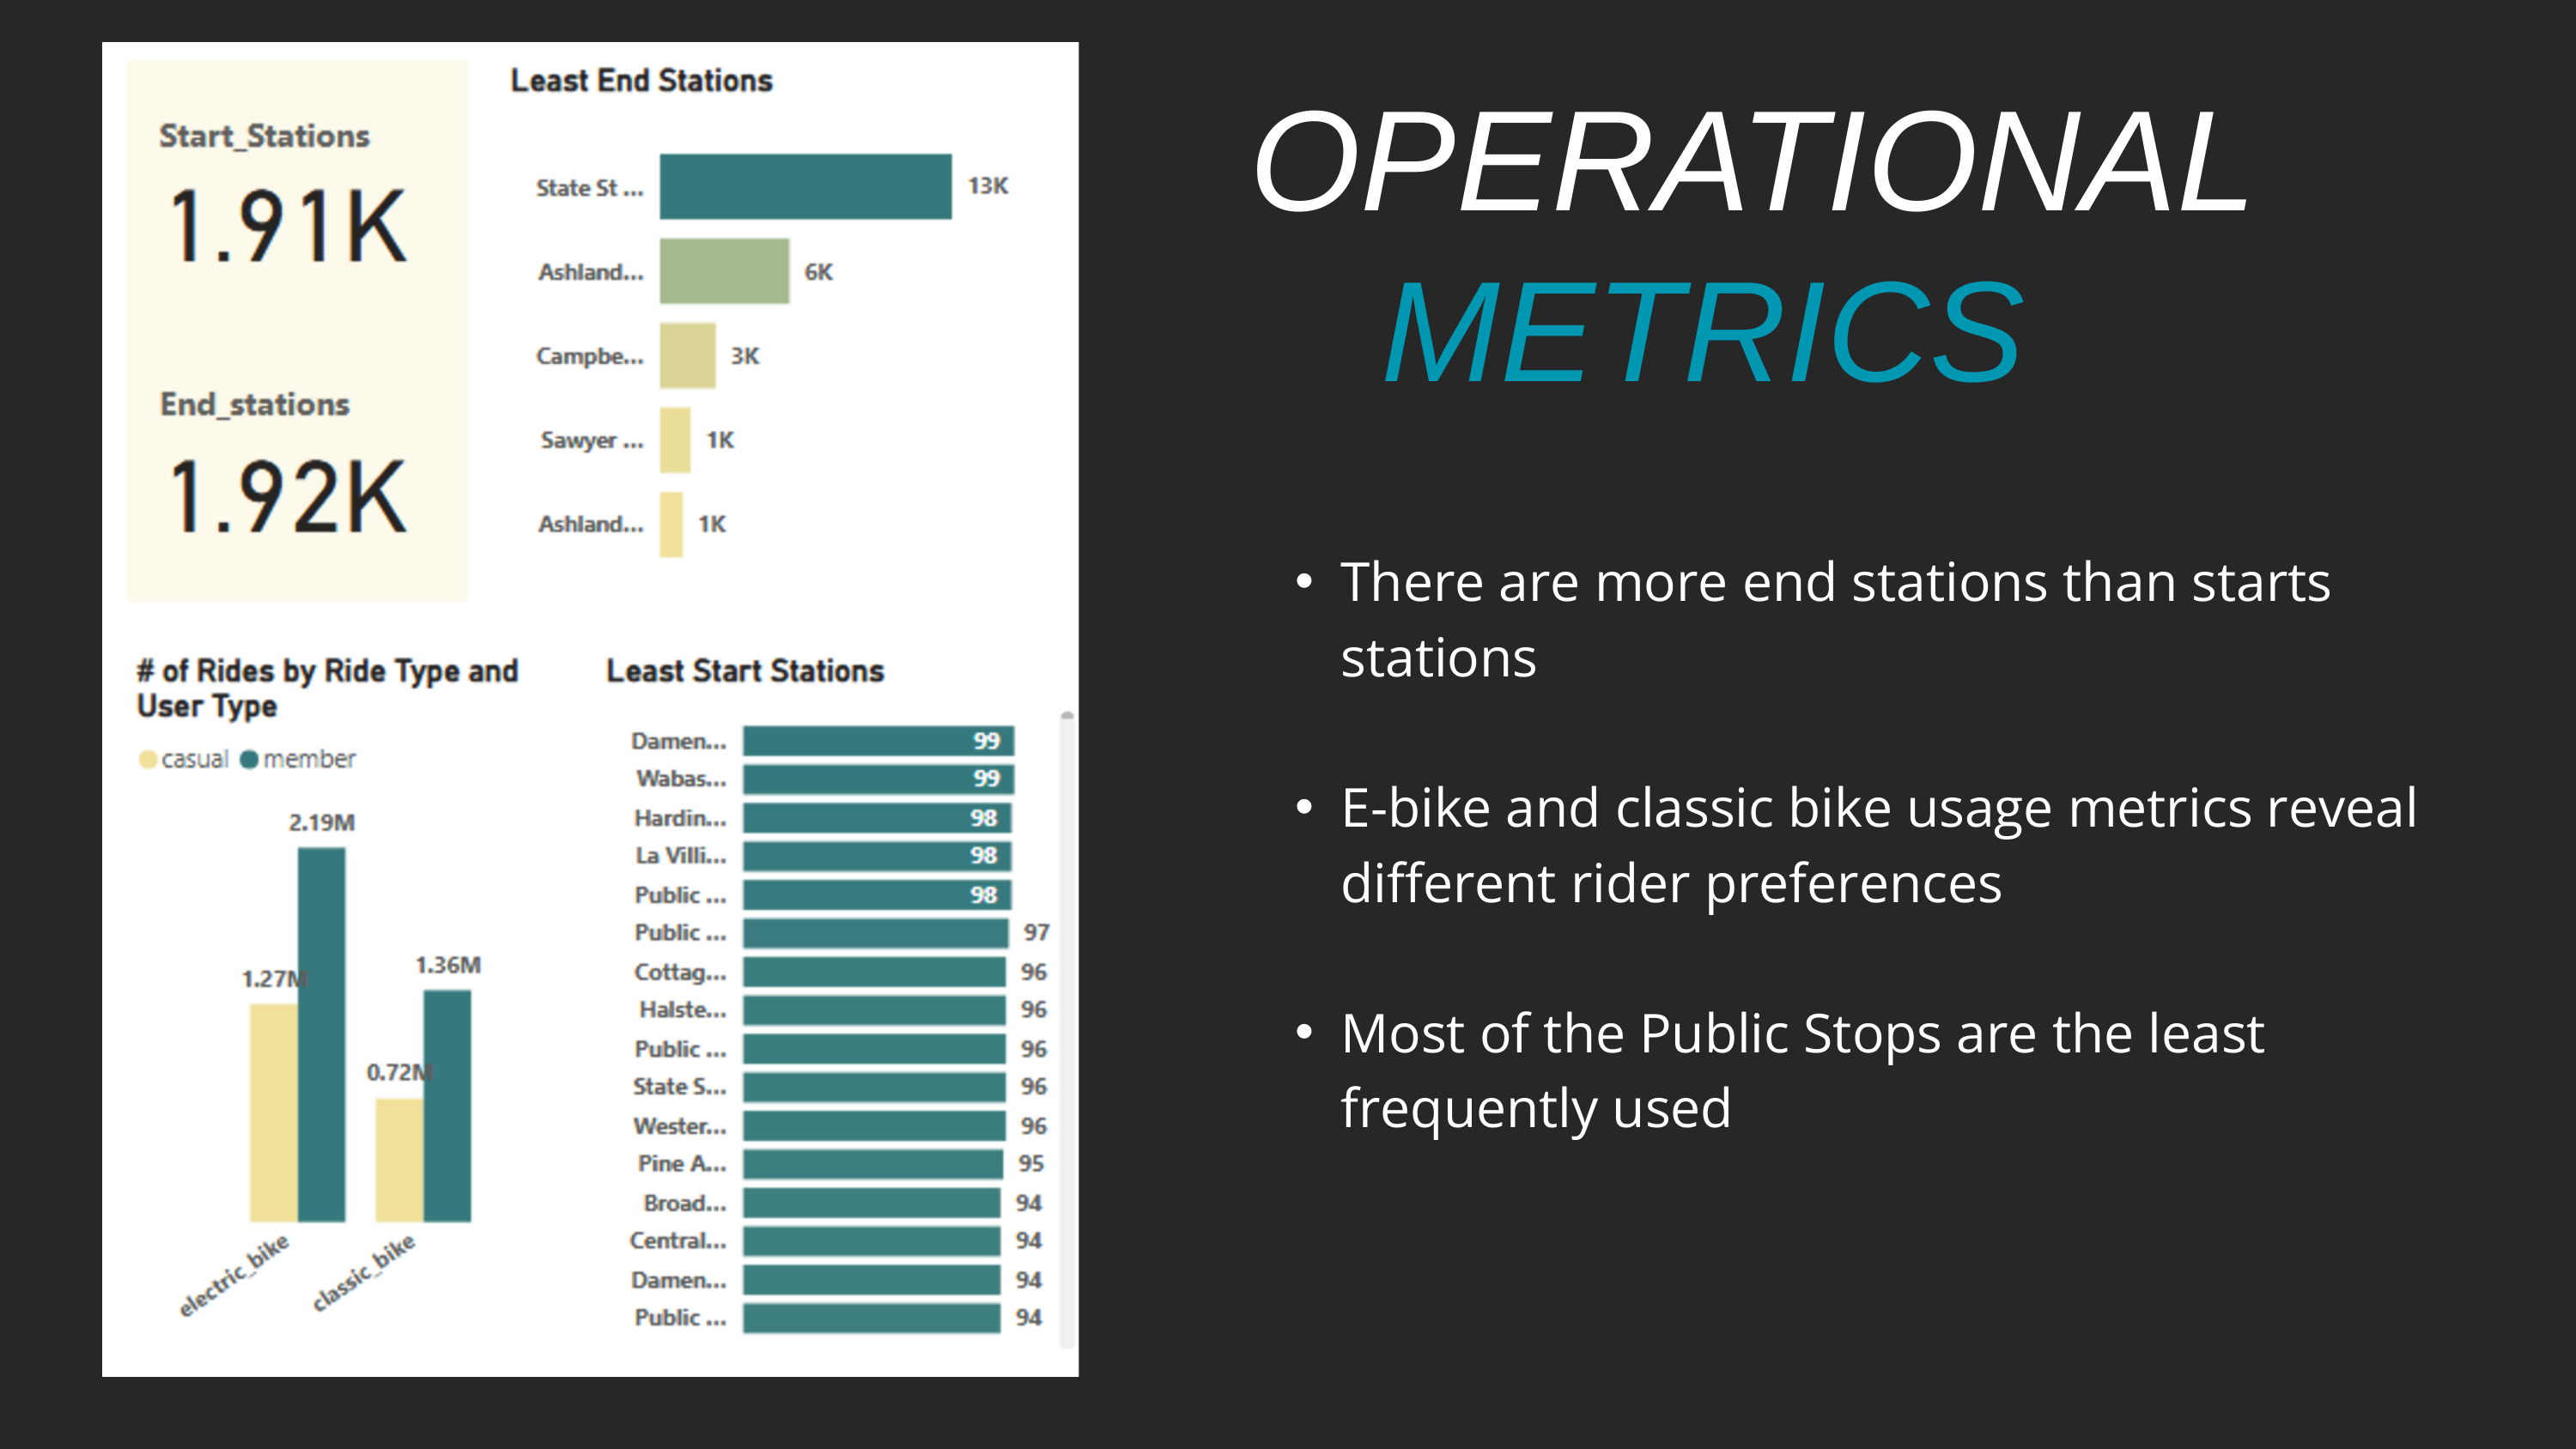

OPERATIONAL

METRICS
There are more end stations than starts stations

E-bike and classic bike usage metrics reveal different rider preferences

Most of the Public Stops are the least frequently used